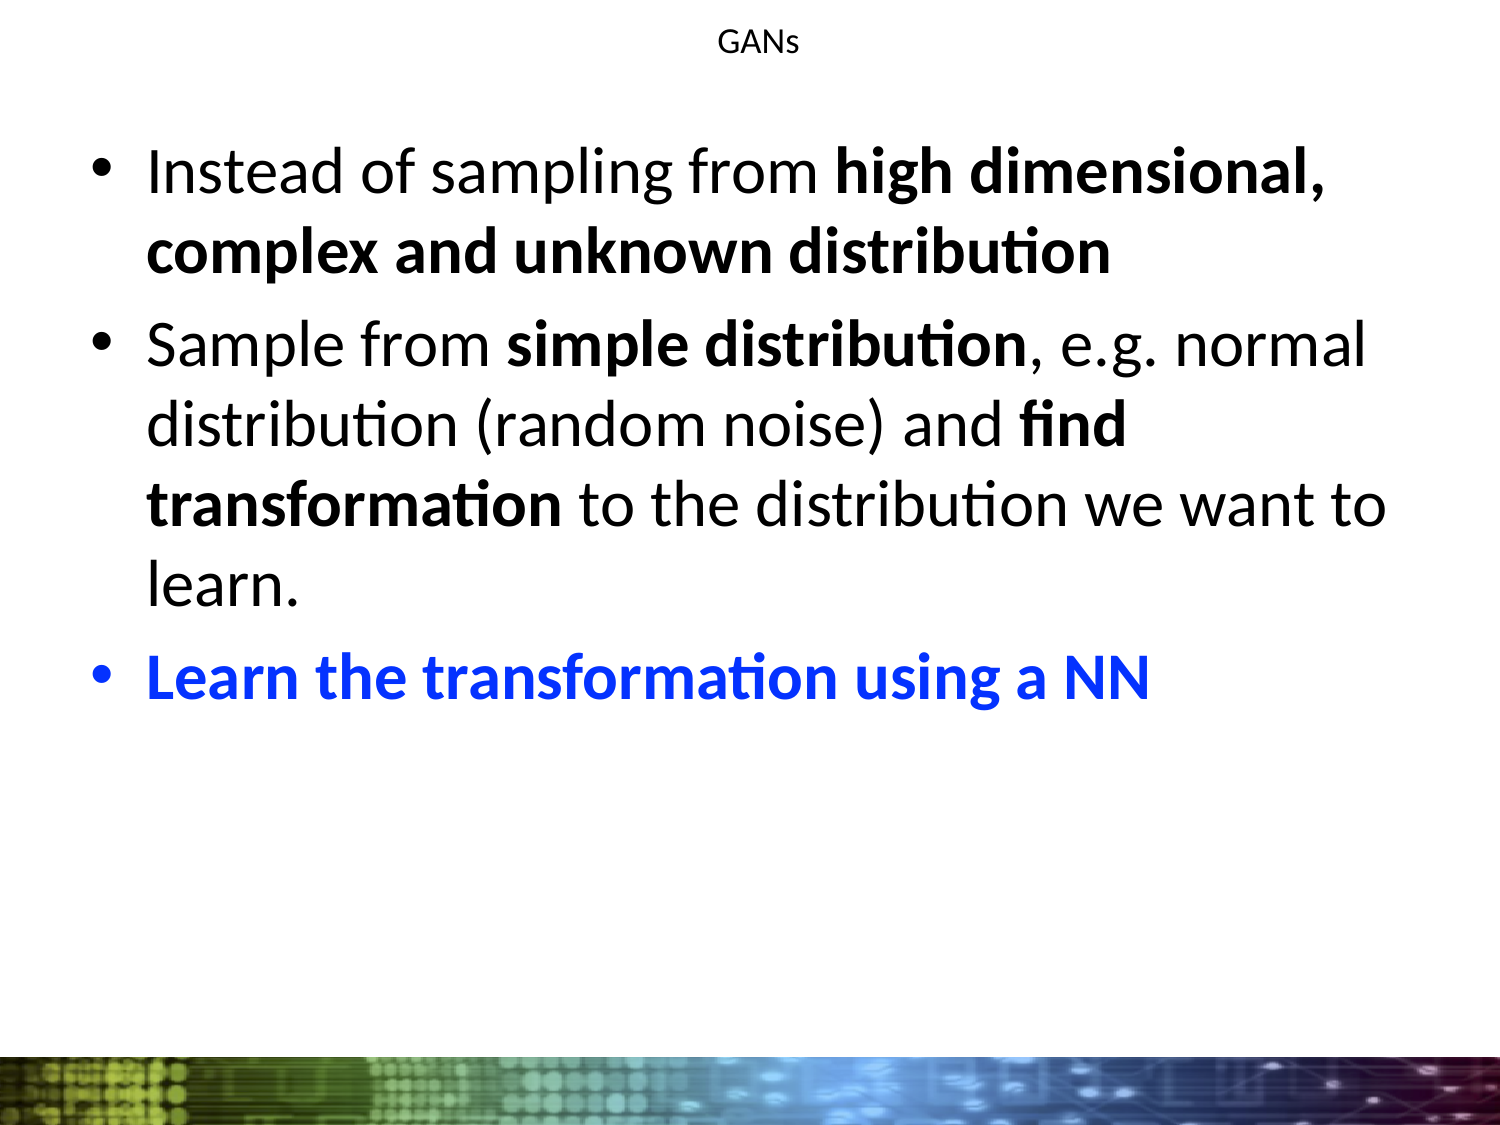

# GANs
Instead of sampling from high dimensional, complex and unknown distribution
Sample from simple distribution, e.g. normal distribution (random noise) and find transformation to the distribution we want to learn.
Learn the transformation using a NN